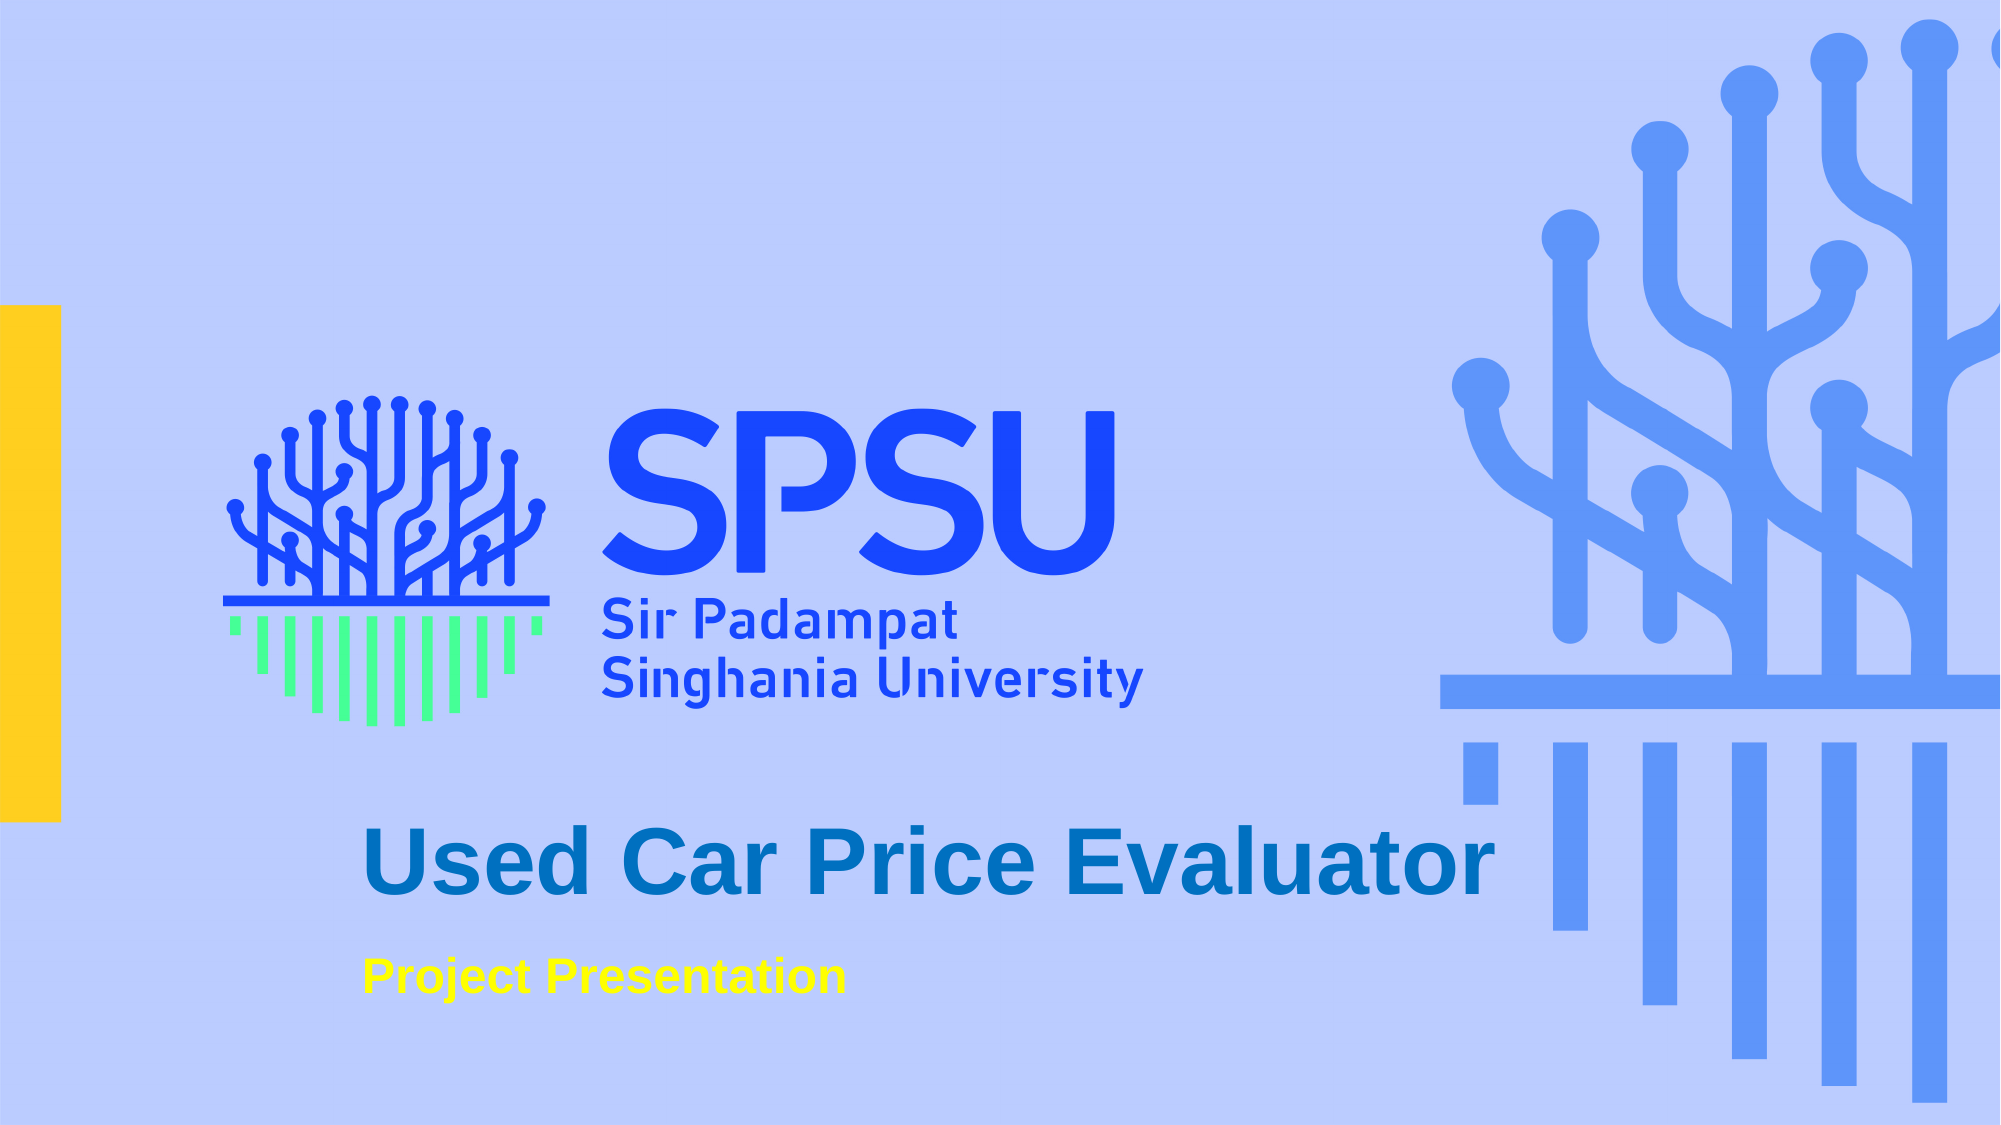

# Used Car Price Evaluator
Project Presentation